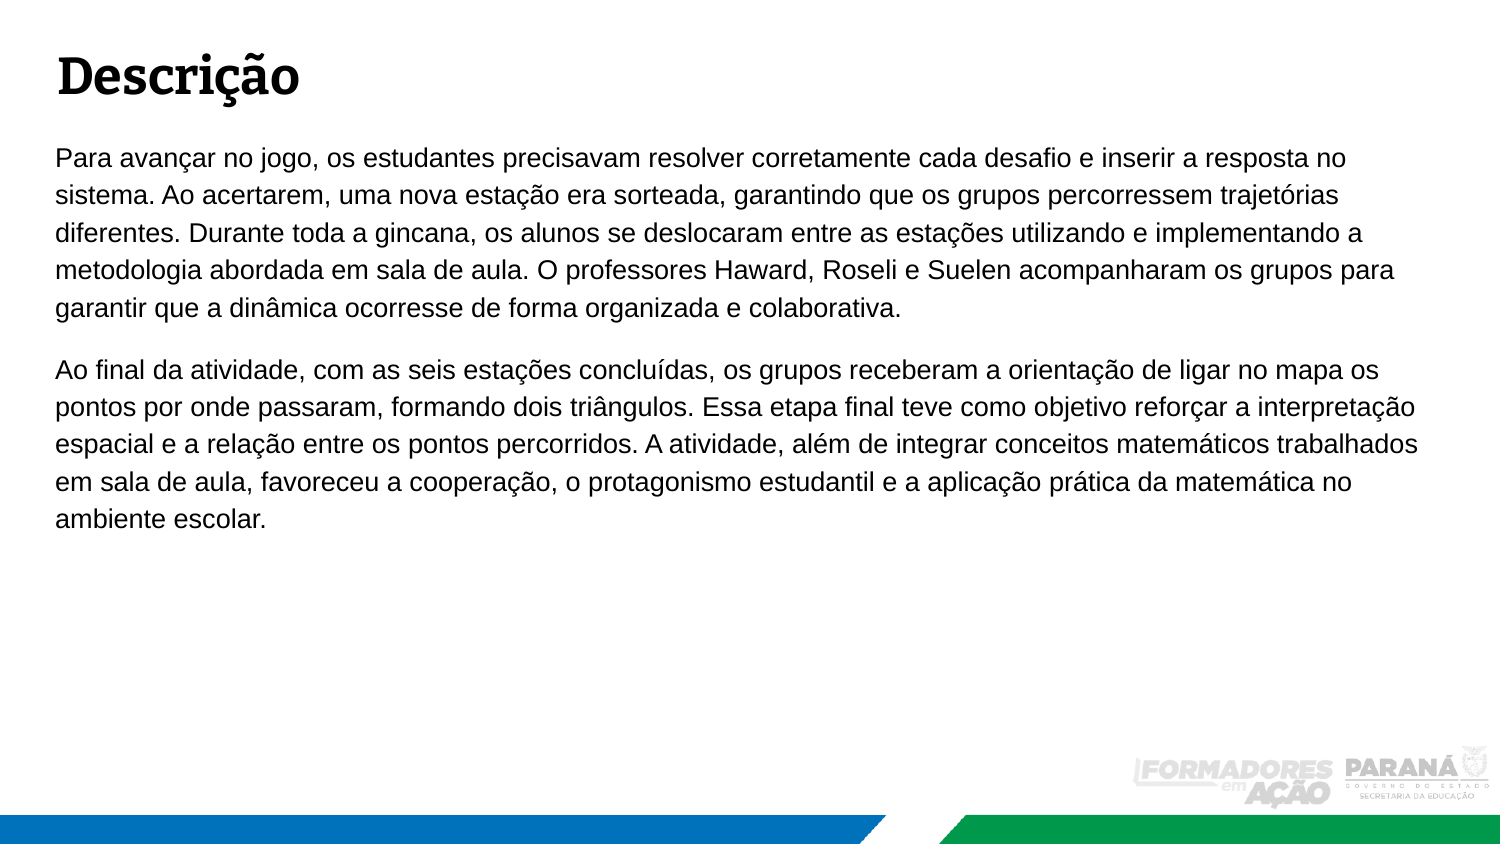

Descrição
Para avançar no jogo, os estudantes precisavam resolver corretamente cada desafio e inserir a resposta no sistema. Ao acertarem, uma nova estação era sorteada, garantindo que os grupos percorressem trajetórias diferentes. Durante toda a gincana, os alunos se deslocaram entre as estações utilizando e implementando a metodologia abordada em sala de aula. O professores Haward, Roseli e Suelen acompanharam os grupos para garantir que a dinâmica ocorresse de forma organizada e colaborativa.
Ao final da atividade, com as seis estações concluídas, os grupos receberam a orientação de ligar no mapa os pontos por onde passaram, formando dois triângulos. Essa etapa final teve como objetivo reforçar a interpretação espacial e a relação entre os pontos percorridos. A atividade, além de integrar conceitos matemáticos trabalhados em sala de aula, favoreceu a cooperação, o protagonismo estudantil e a aplicação prática da matemática no ambiente escolar.